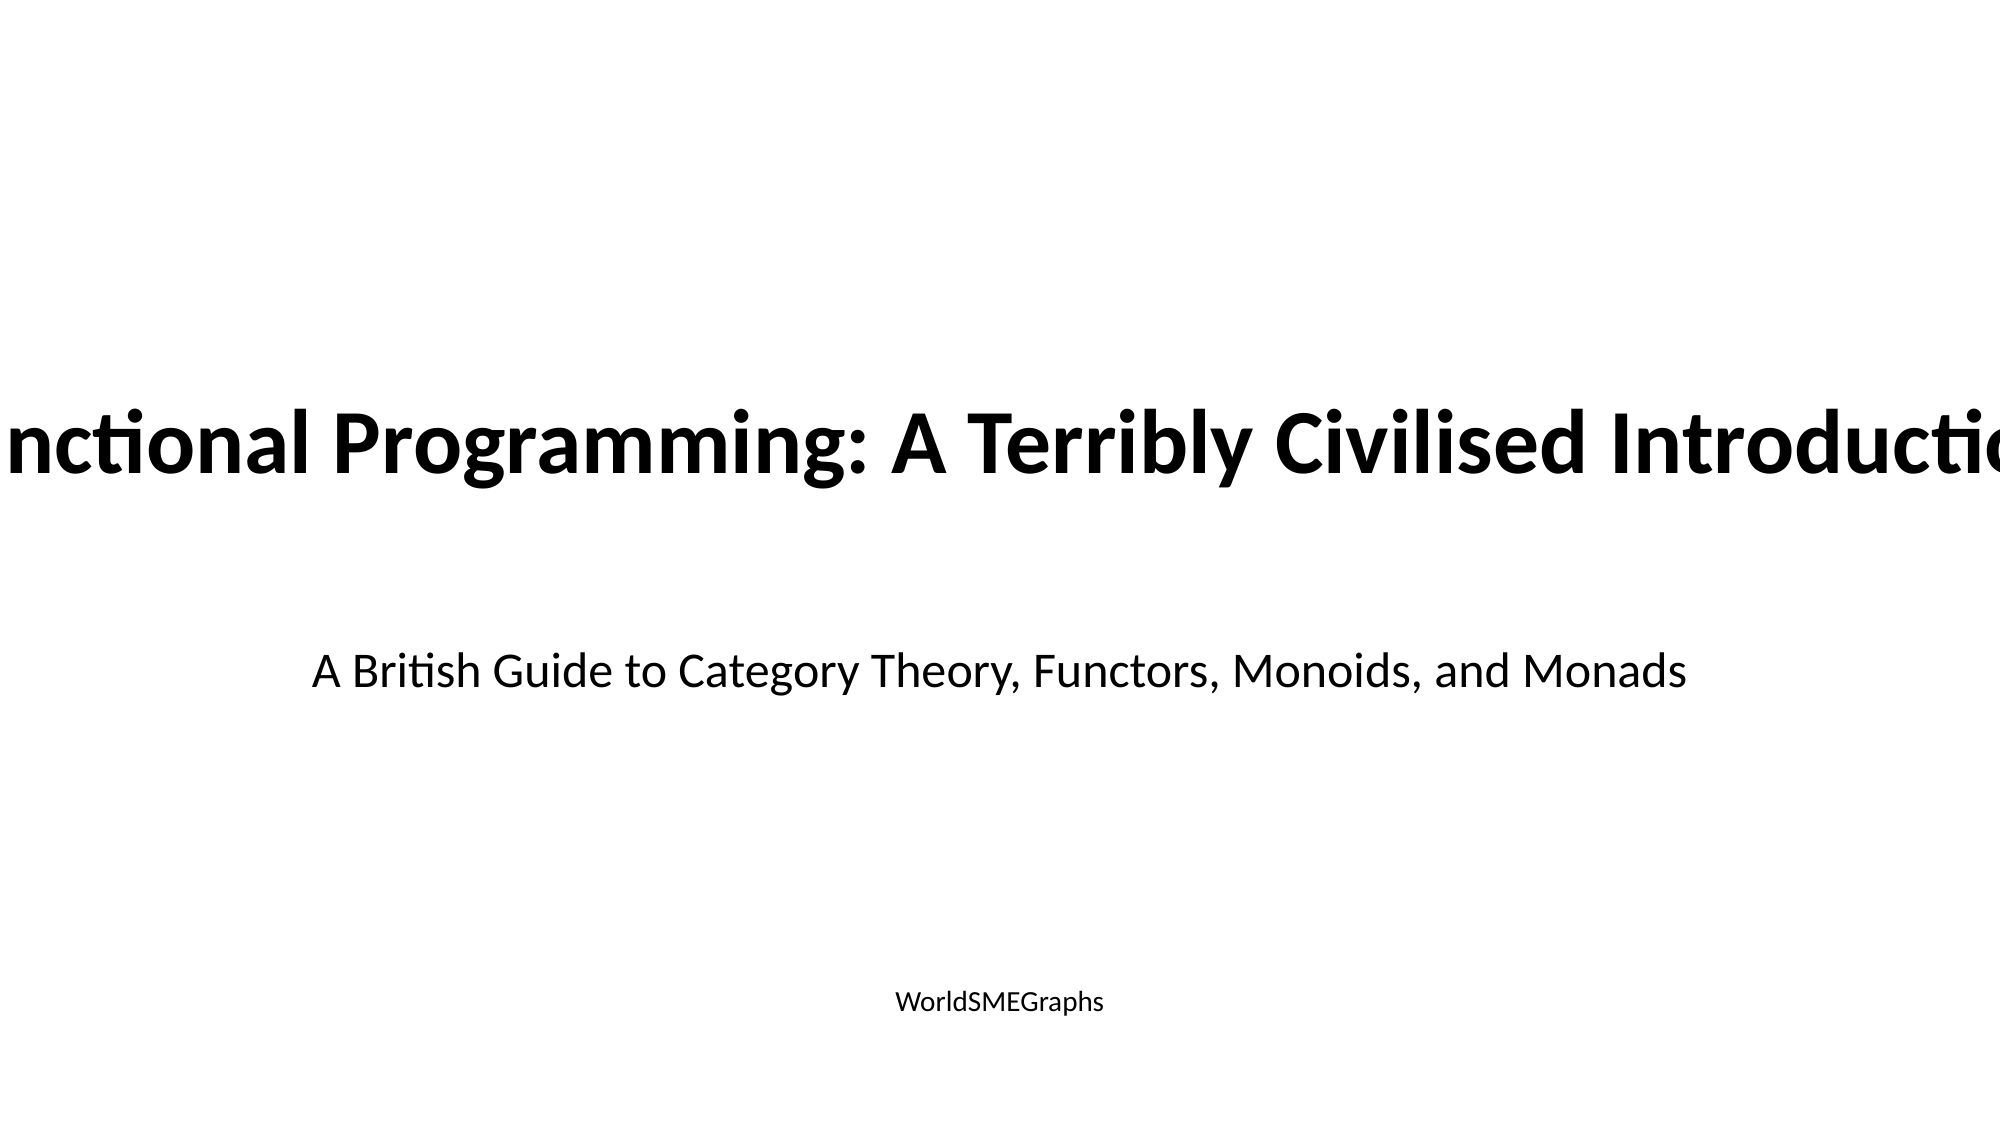

Functional Programming: A Terribly Civilised Introduction
A British Guide to Category Theory, Functors, Monoids, and Monads
WorldSMEGraphs